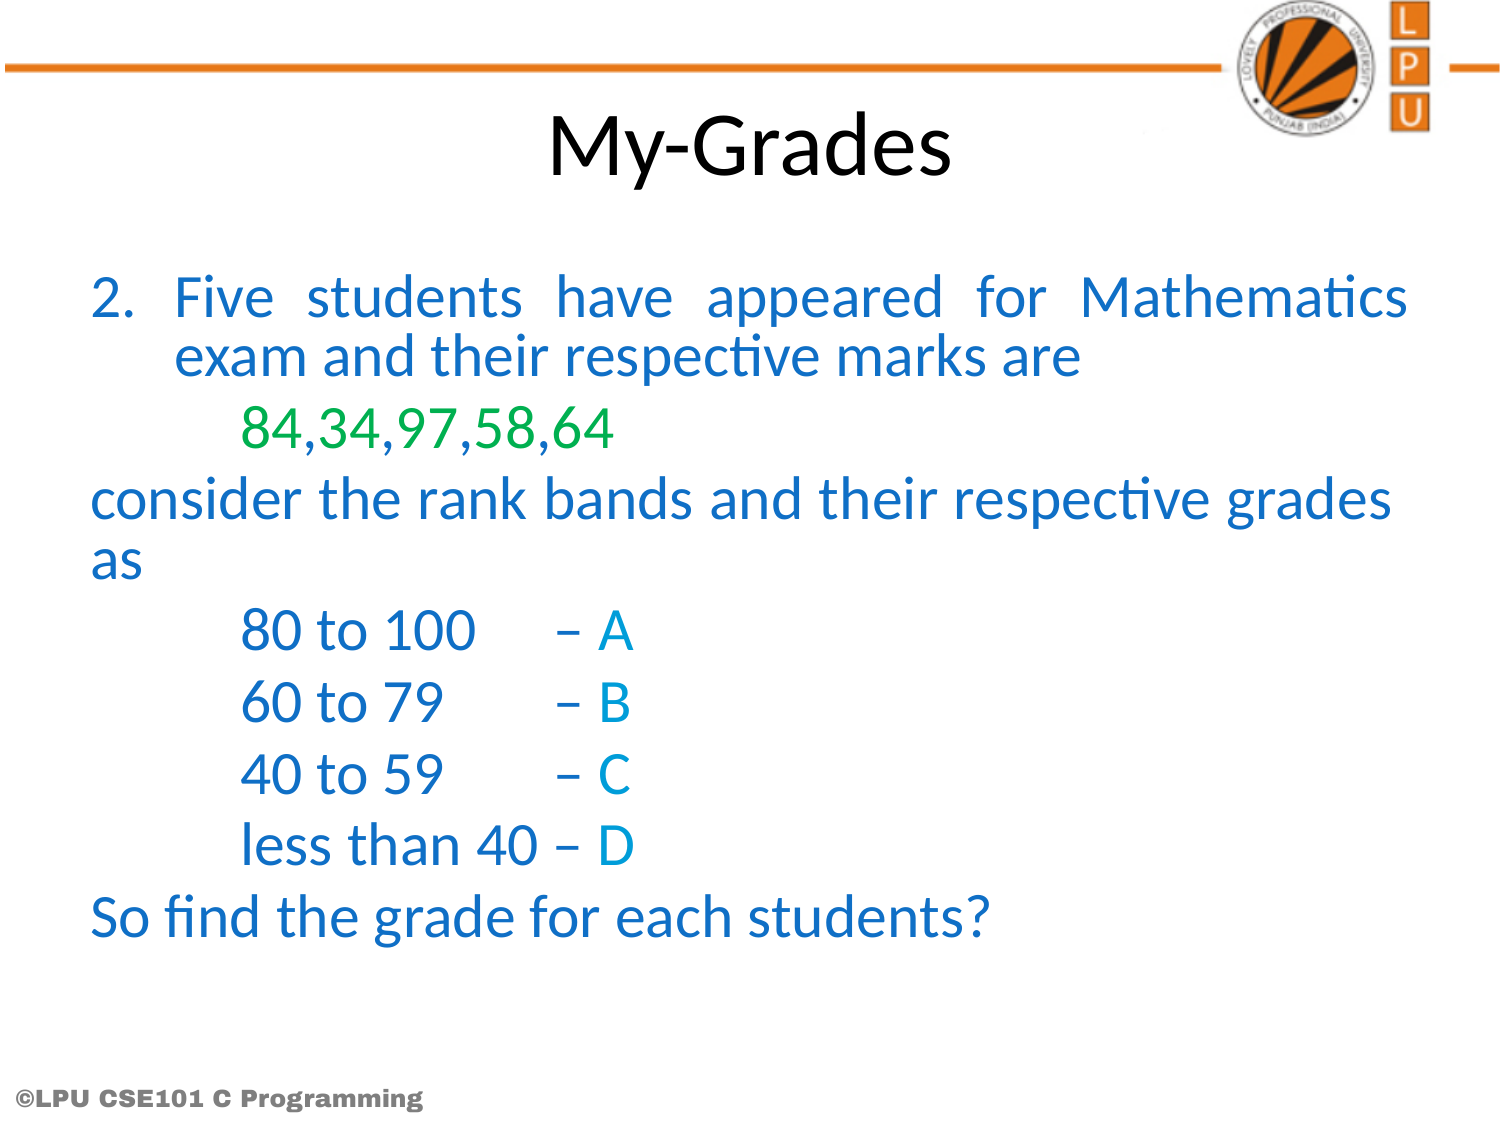

# My-Grades
Five students have appeared for Mathematics exam and their respective marks are
	84,34,97,58,64
consider the rank bands and their respective grades  as
	80 to 100	 – A
	60 to 79 	 – B
	40 to 59	 – C
	less than 40 – D
So find the grade for each students?